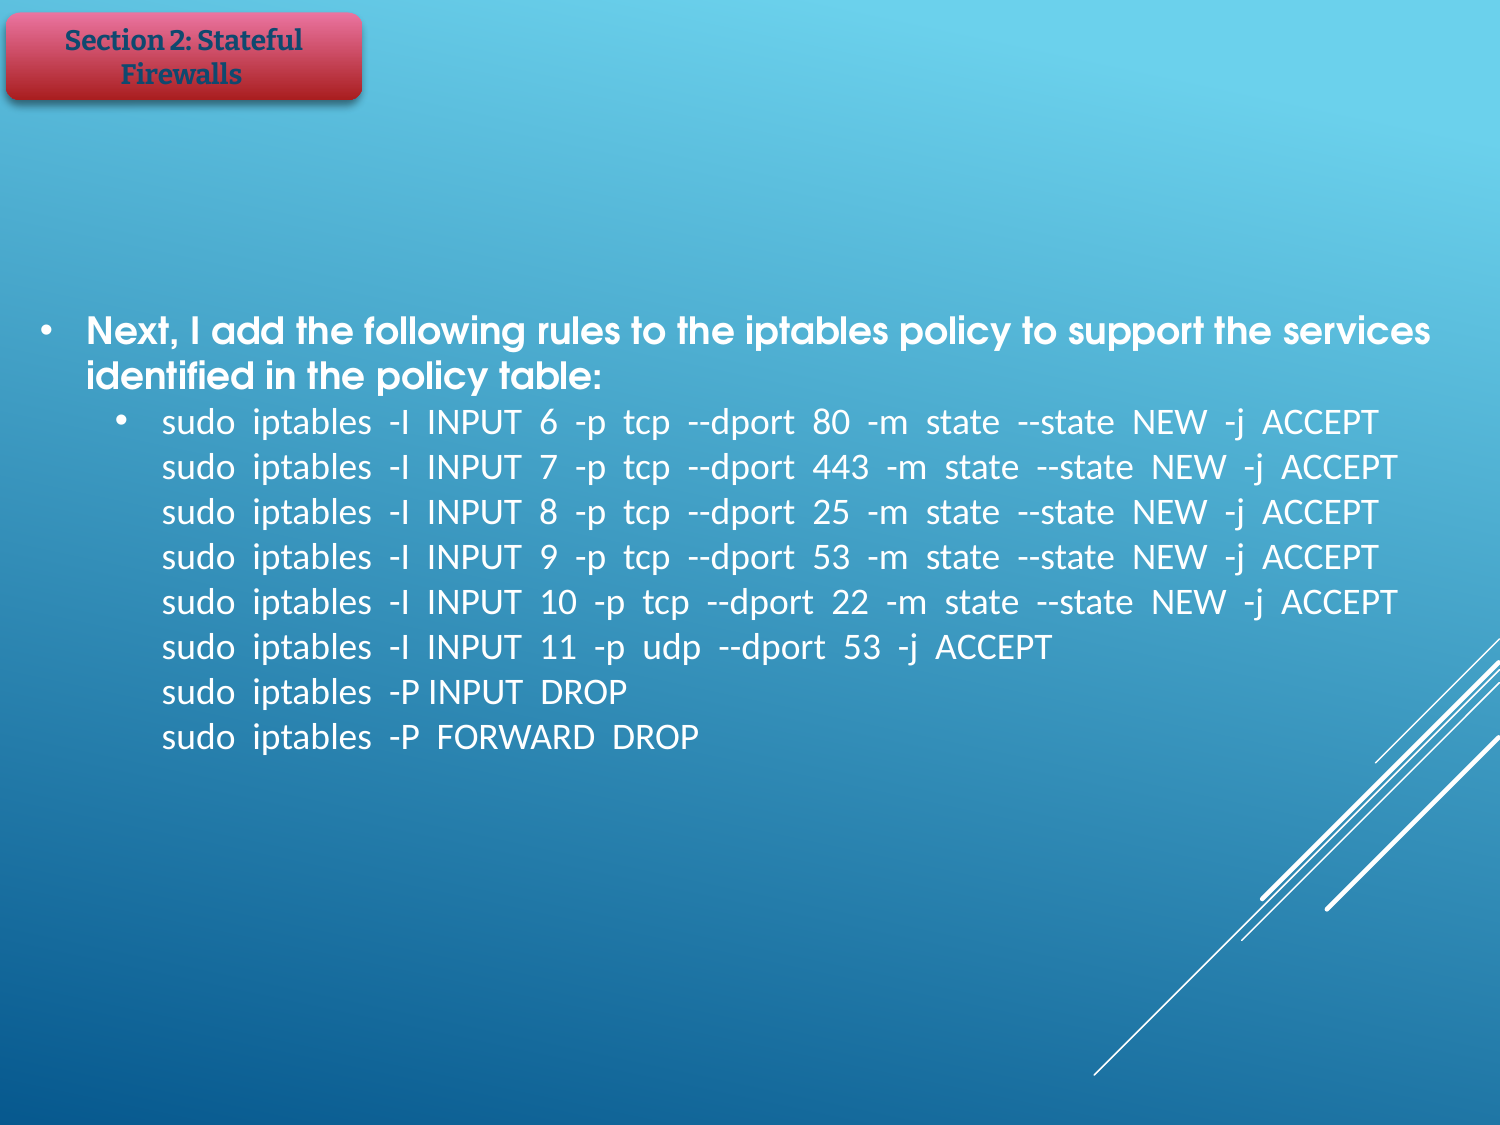

Section 2: Stateful Firewalls
Next, I add the following rules to the iptables policy to support the services identified in the policy table:
sudo  iptables  -I  INPUT  6  -p  tcp  --dport  80  -m  state  --state  NEW  -j  ACCEPT
sudo  iptables  -I  INPUT  7  -p  tcp  --dport  443  -m  state  --state  NEW  -j  ACCEPT
sudo  iptables  -I  INPUT  8  -p  tcp  --dport  25  -m  state  --state  NEW  -j  ACCEPT
sudo  iptables  -I  INPUT  9  -p  tcp  --dport  53  -m  state  --state  NEW  -j  ACCEPT
sudo  iptables  -I  INPUT  10  -p  tcp  --dport  22  -m  state  --state  NEW  -j  ACCEPT
sudo  iptables  -I  INPUT  11  -p  udp  --dport  53  -j  ACCEPT
sudo  iptables  -P INPUT  DROP
sudo  iptables  -P  FORWARD  DROP